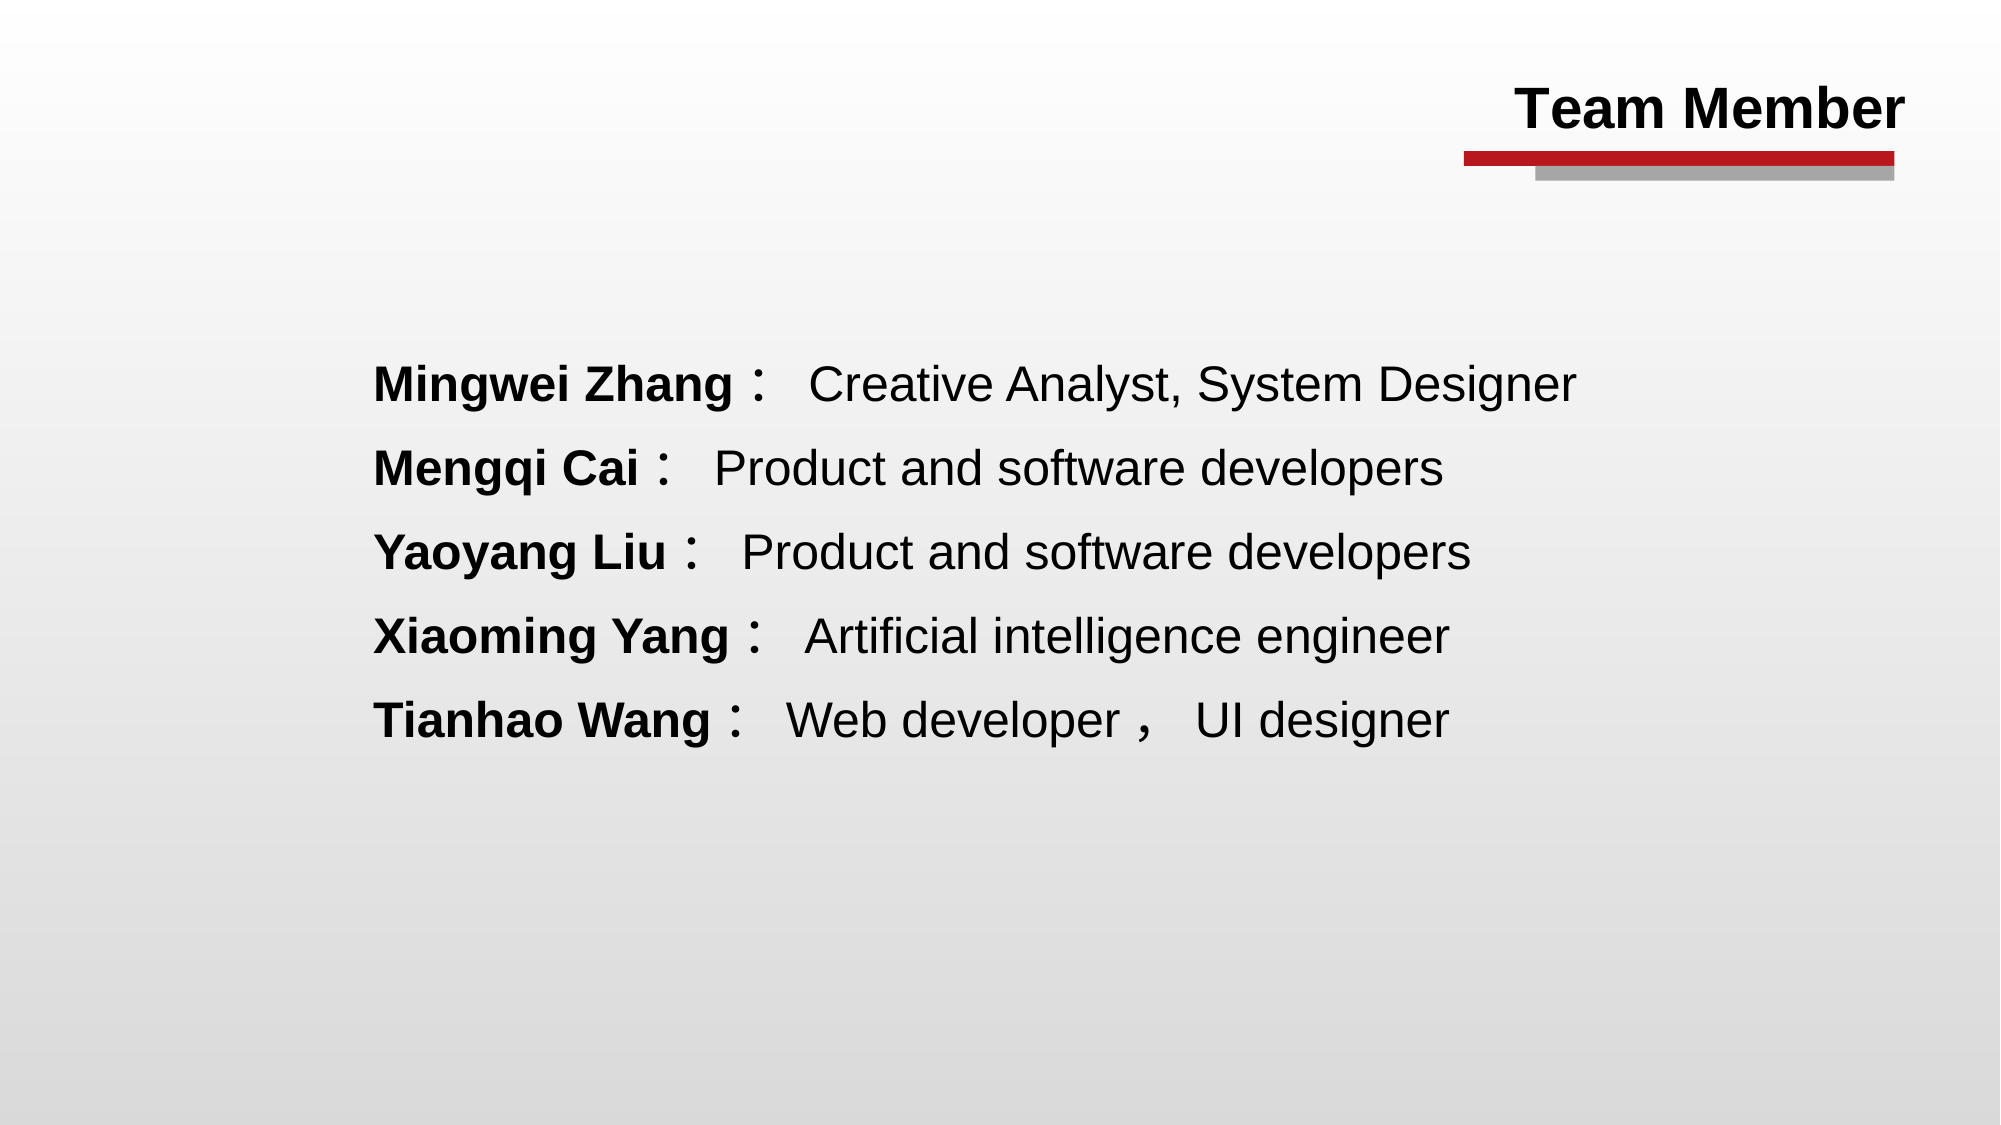

Team Member

Mingwei Zhang：Creative Analyst, System Designer
Mengqi Cai：Product and software developers
Yaoyang Liu：Product and software developers
Xiaoming Yang：Artificial intelligence engineer
Tianhao Wang：Web developer，UI designer